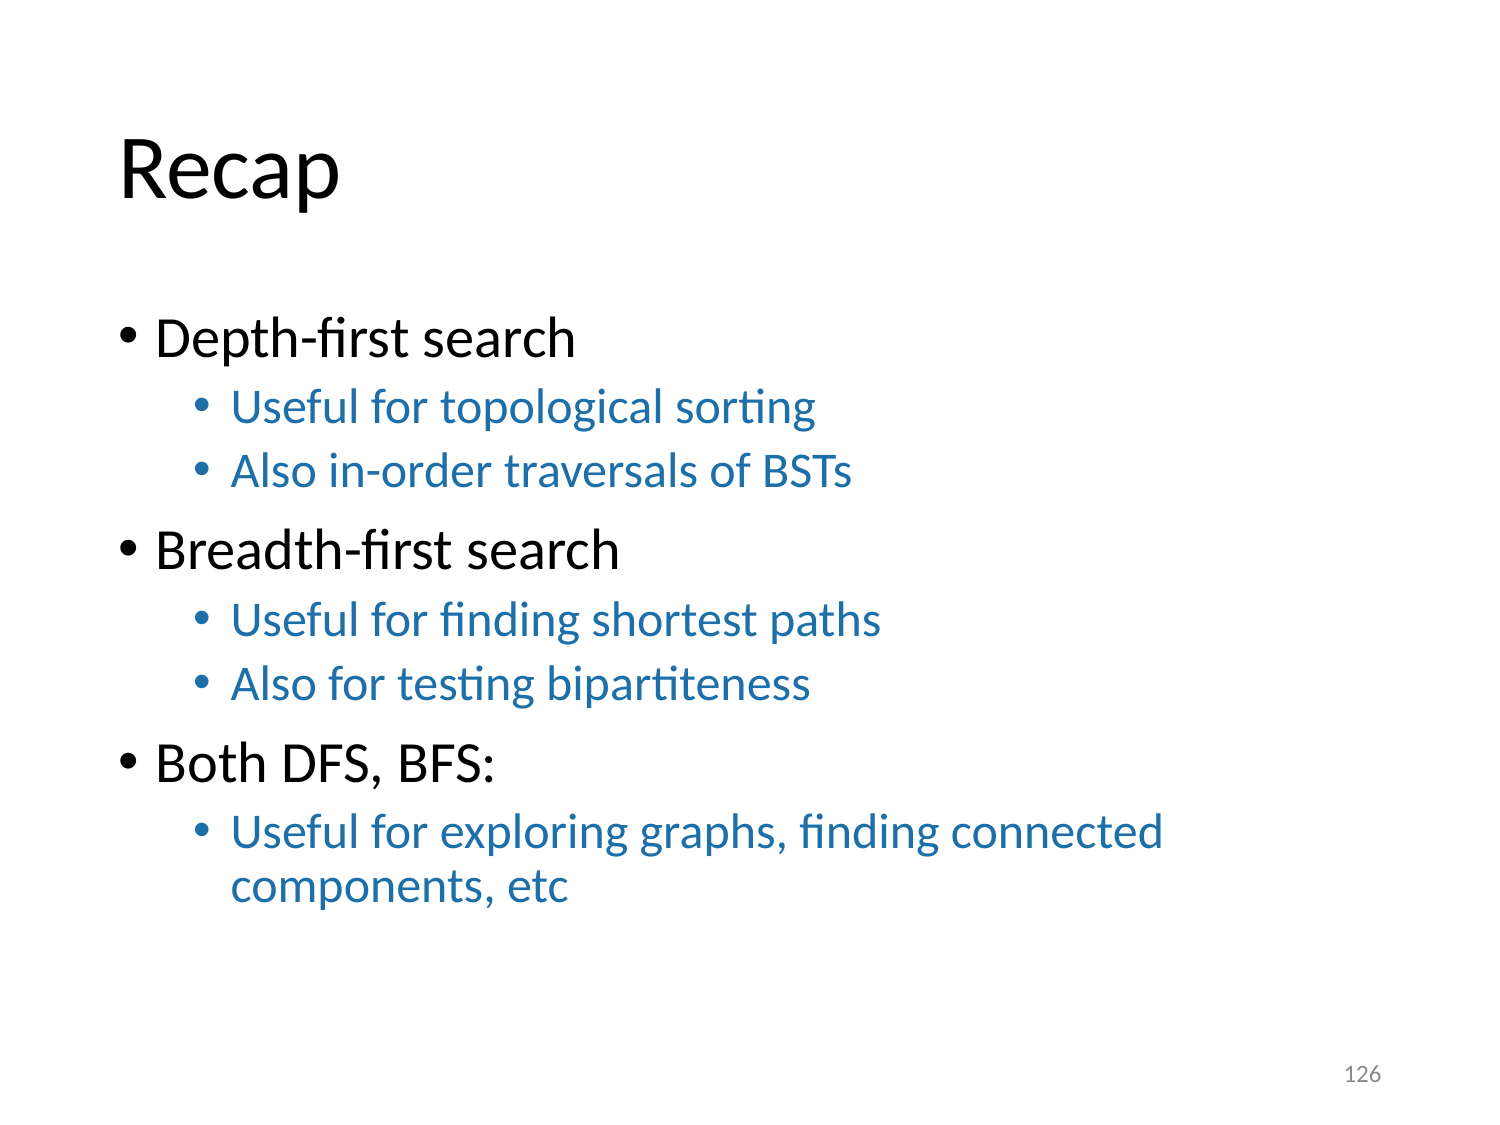

# Recap
Depth-first search
Useful for topological sorting
Also in-order traversals of BSTs
Breadth-first search
Useful for finding shortest paths
Also for testing bipartiteness
Both DFS, BFS:
Useful for exploring graphs, finding connected components, etc
126